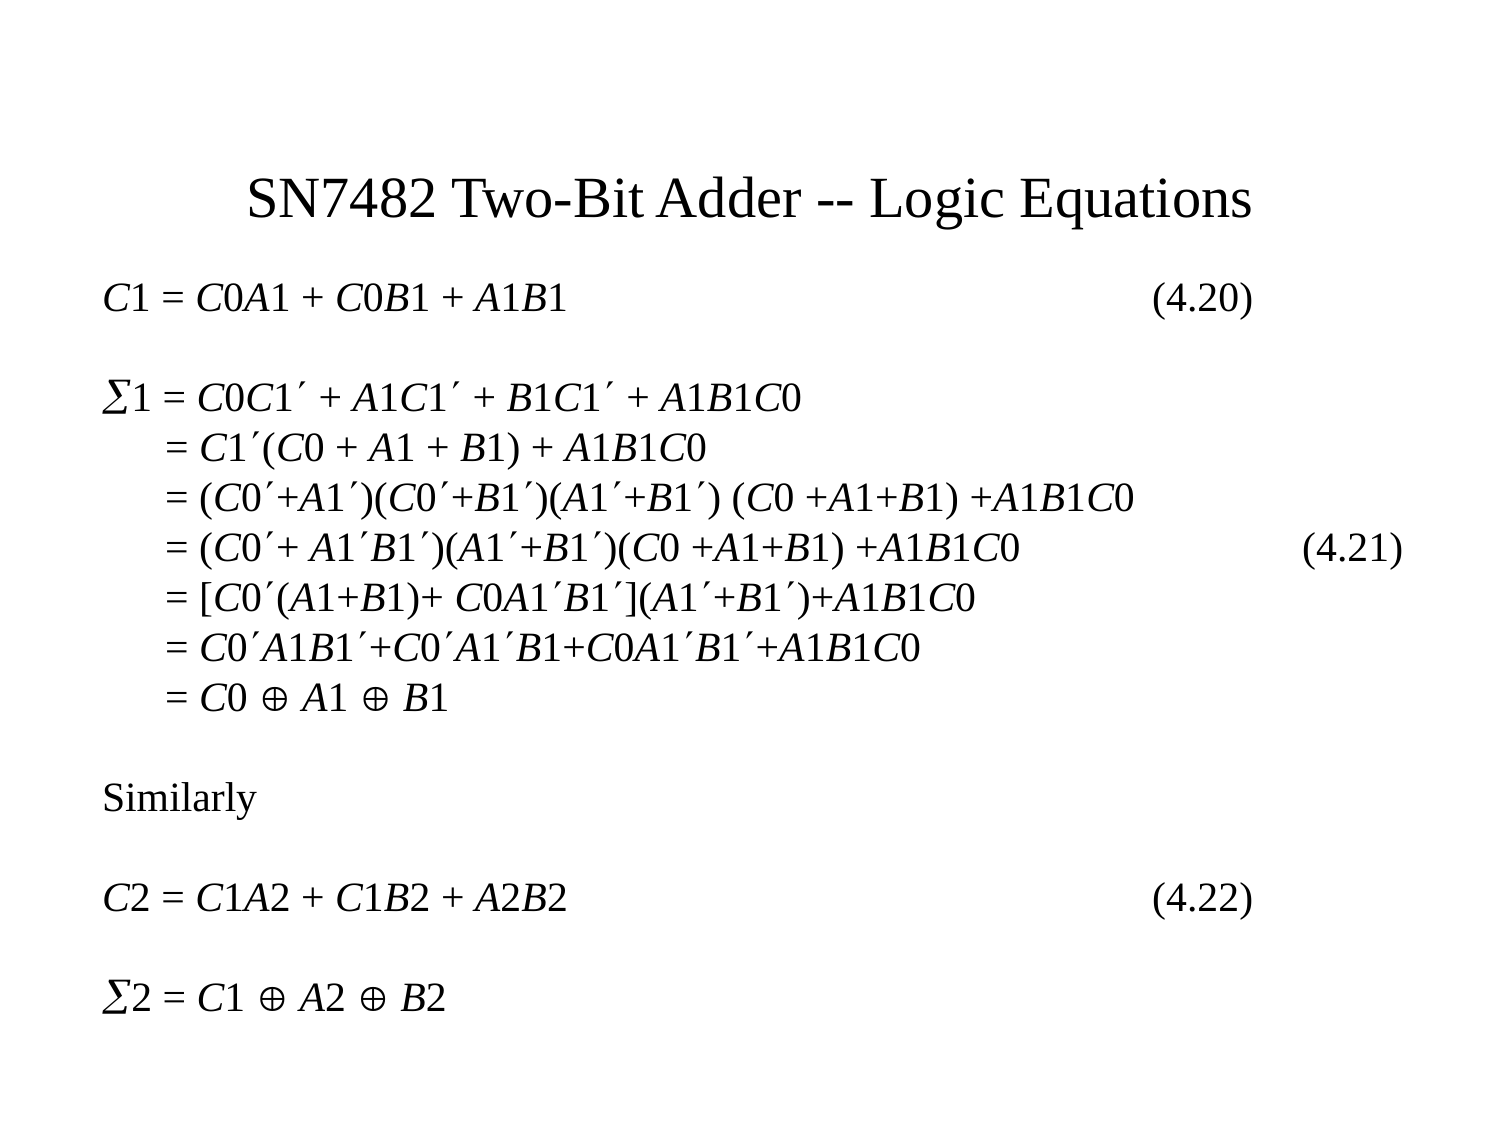

# SN7482 Two-Bit Adder -- Logic Equations
C1 = C0A1 + C0B1 + A1B1				(4.20)

∑1 = C0C1′ + A1C1′ + B1C1′ + A1B1C0
      = C1′(C0 + A1 + B1) + A1B1C0
      = (C0′+A1′)(C0′+B1′)(A1′+B1′) (C0 +A1+B1) +A1B1C0
      = (C0′+ A1′B1′)(A1′+B1′)(C0 +A1+B1) +A1B1C0		(4.21)
      = [C0′(A1+B1)+ C0A1′B1′](A1′+B1′)+A1B1C0
      = C0′A1B1′+C0′A1′B1+C0A1′B1′+A1B1C0
      = C0 ⊕ A1 ⊕ B1

Similarly

C2 = C1A2 + C1B2 + A2B2				(4.22)

∑2 = C1 ⊕ A2 ⊕ B2